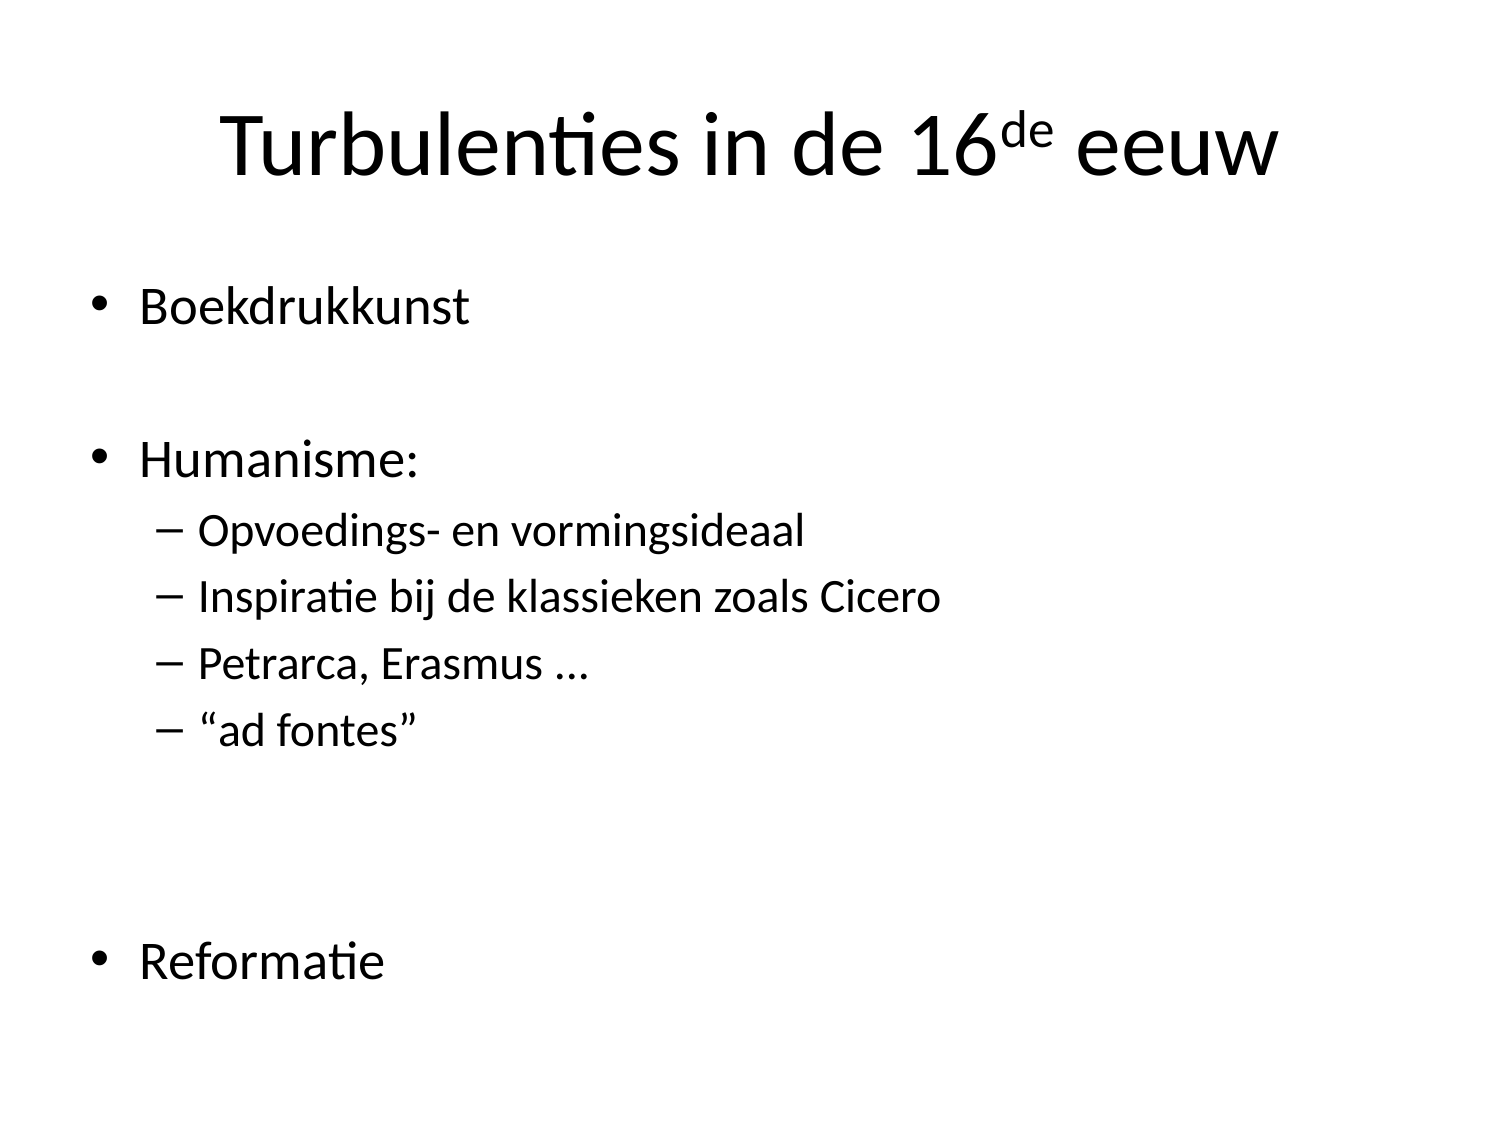

# Turbulenties in de 16de eeuw
Boekdrukkunst

Humanisme:
Opvoedings- en vormingsideaal
Inspiratie bij de klassieken zoals Cicero
Petrarca, Erasmus ...
“ad fontes”

Reformatie